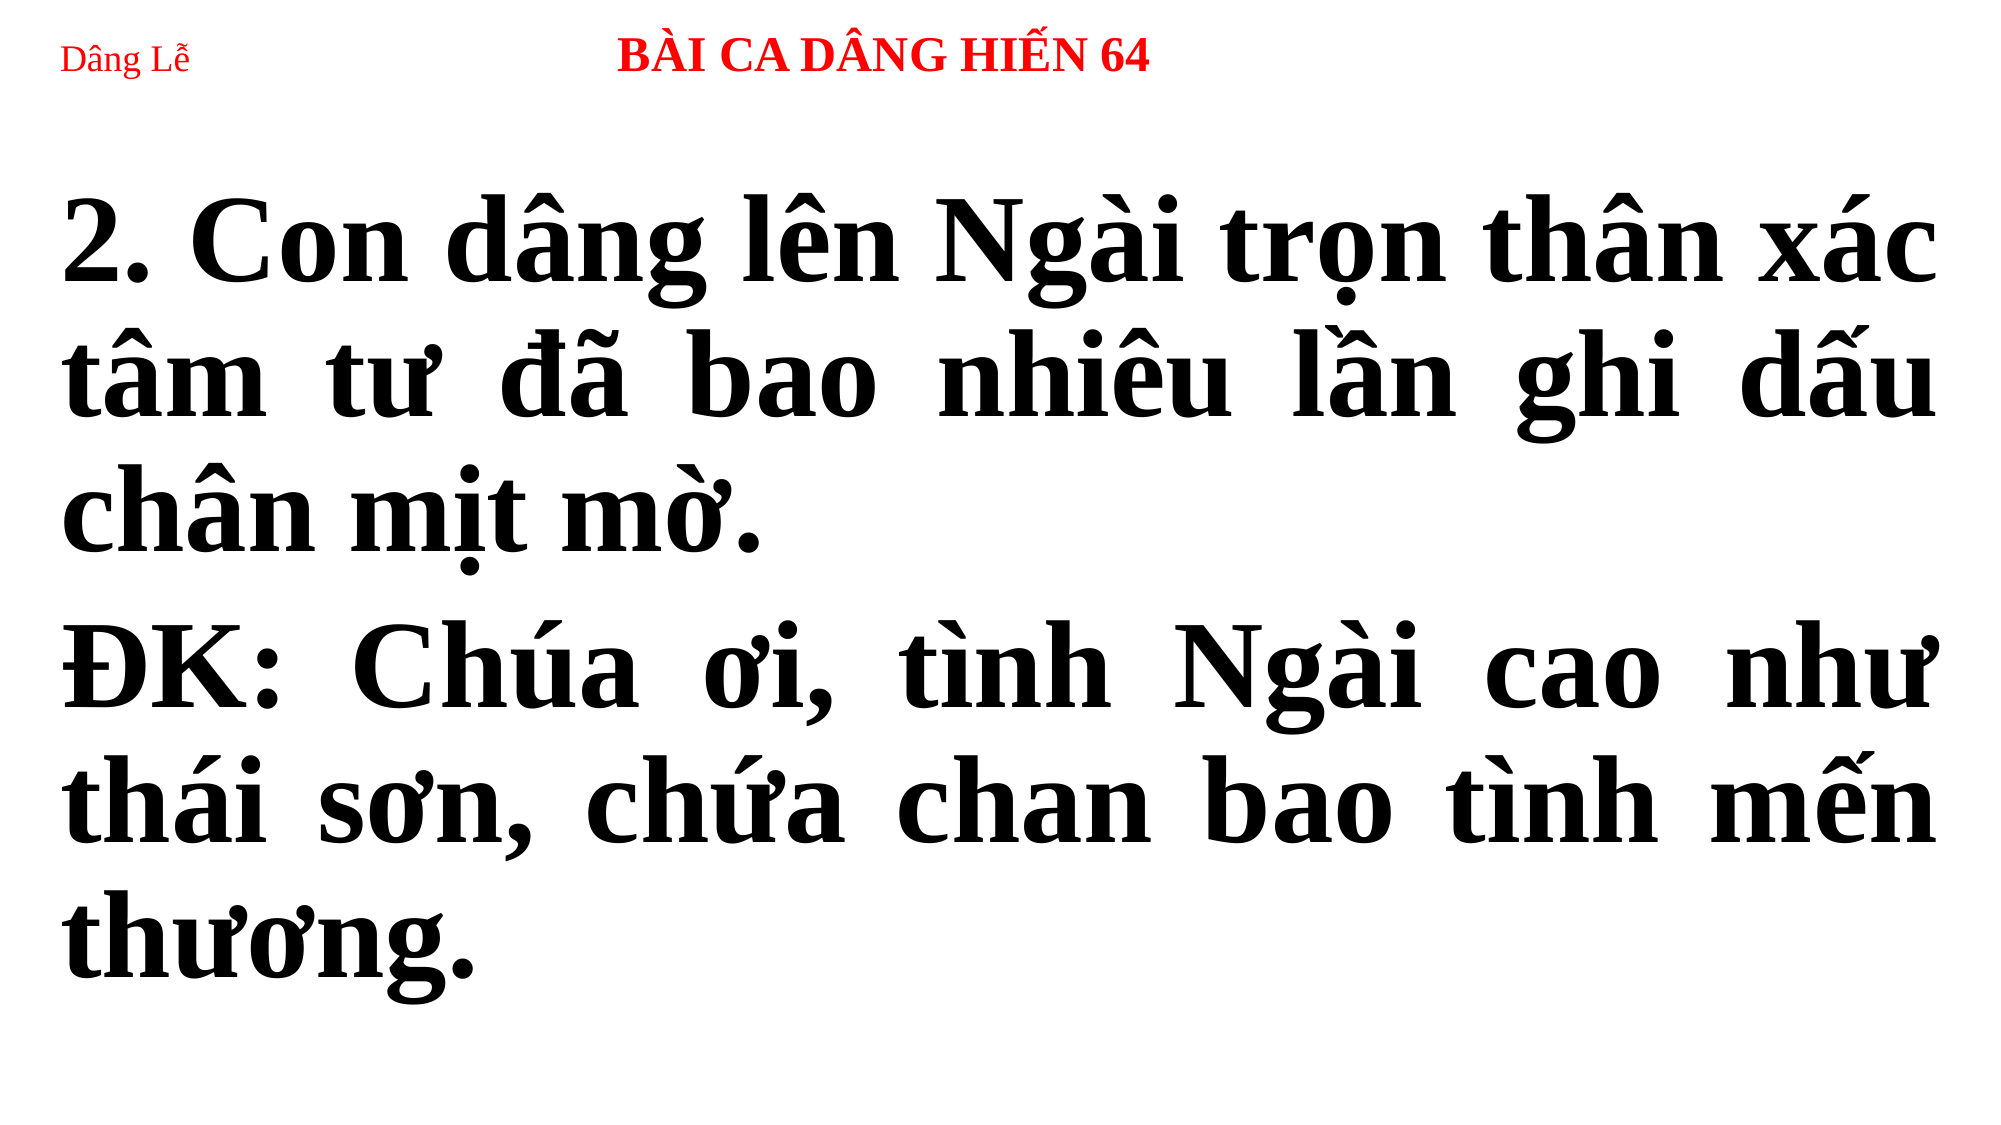

# Dâng Lễ                                             BÀI CA DÂNG HIẾN 64
2. Con dâng lên Ngài trọn thân xác tâm tư đã bao nhiêu lần ghi dấu chân mịt mờ.
ĐK: Chúa ơi, tình Ngài cao như thái sơn, chứa chan bao tình mến thương.